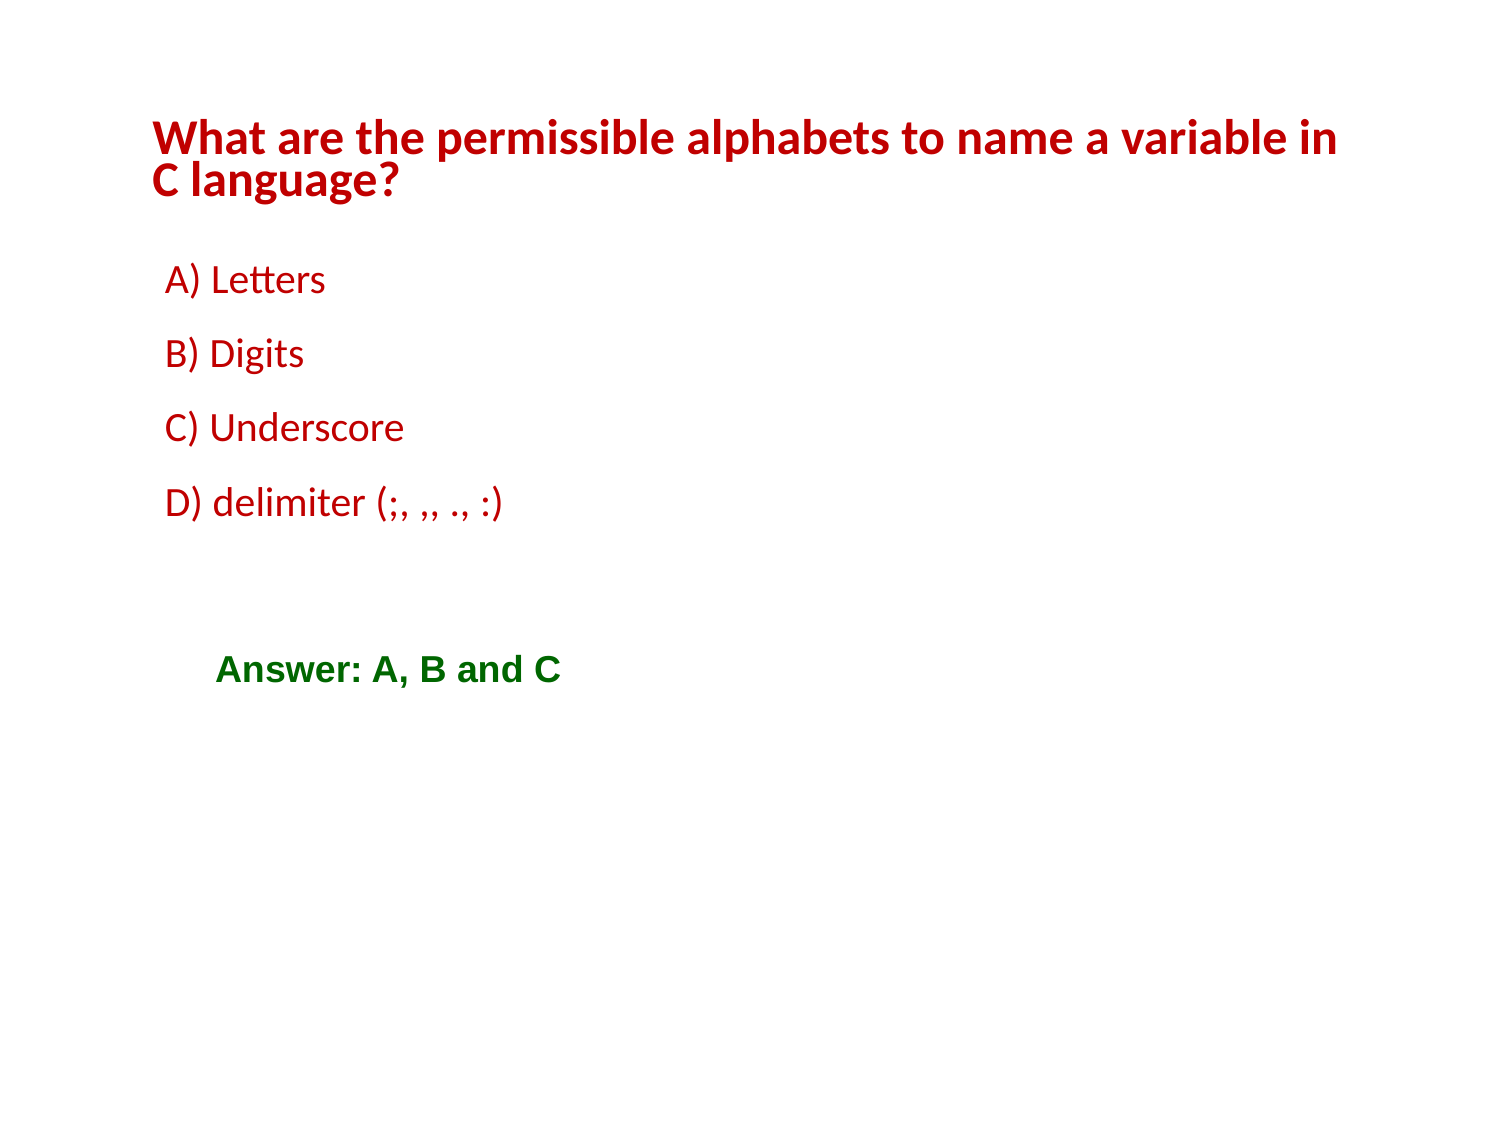

# What are the permissible alphabets to name a variable in C language?
A) Letters
B) Digits
C) Underscore
D) delimiter (;, ,, ., :)

Answer: A, B and C
11